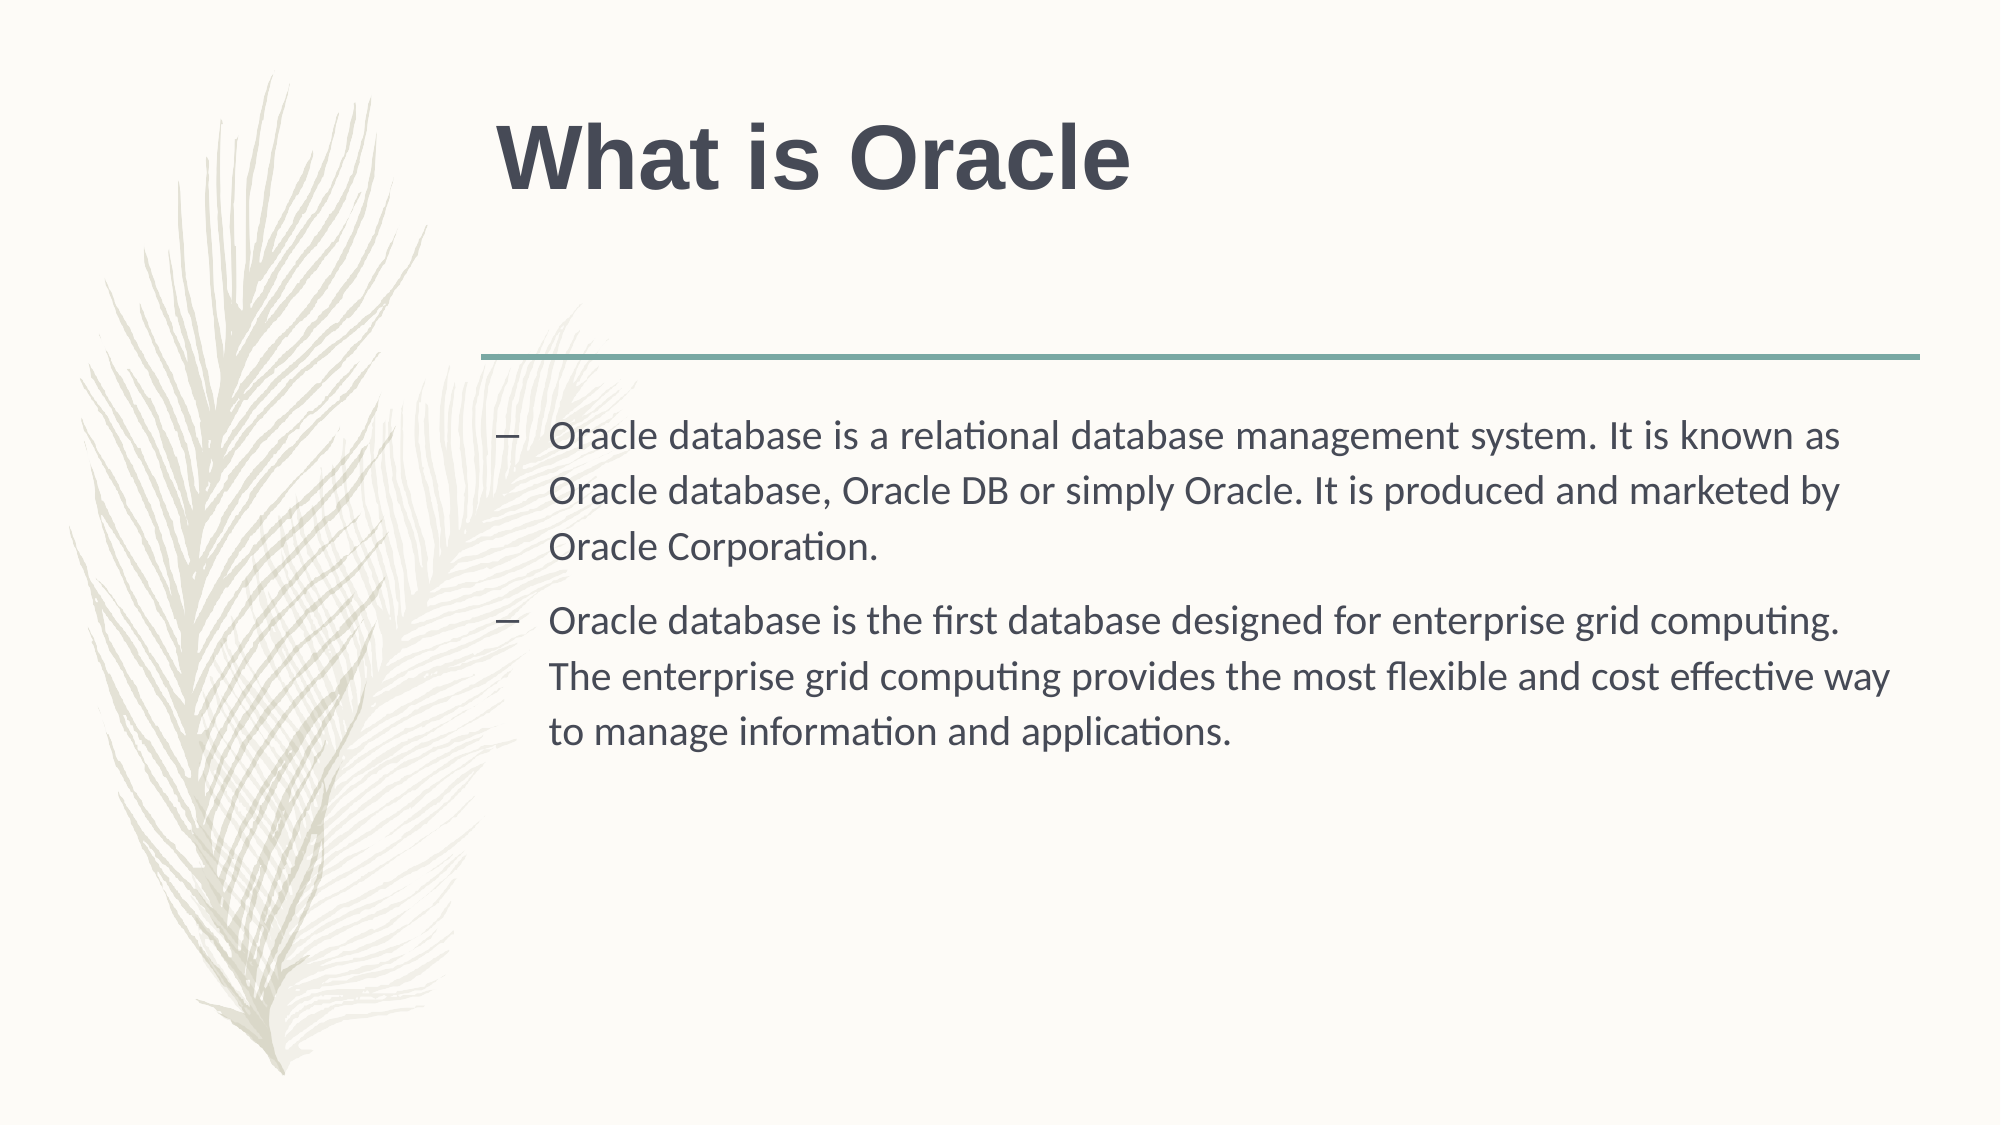

# What is Oracle
Oracle database is a relational database management system. It is known as Oracle database, Oracle DB or simply Oracle. It is produced and marketed by Oracle Corporation.
Oracle database is the first database designed for enterprise grid computing. The enterprise grid computing provides the most flexible and cost effective way to manage information and applications.